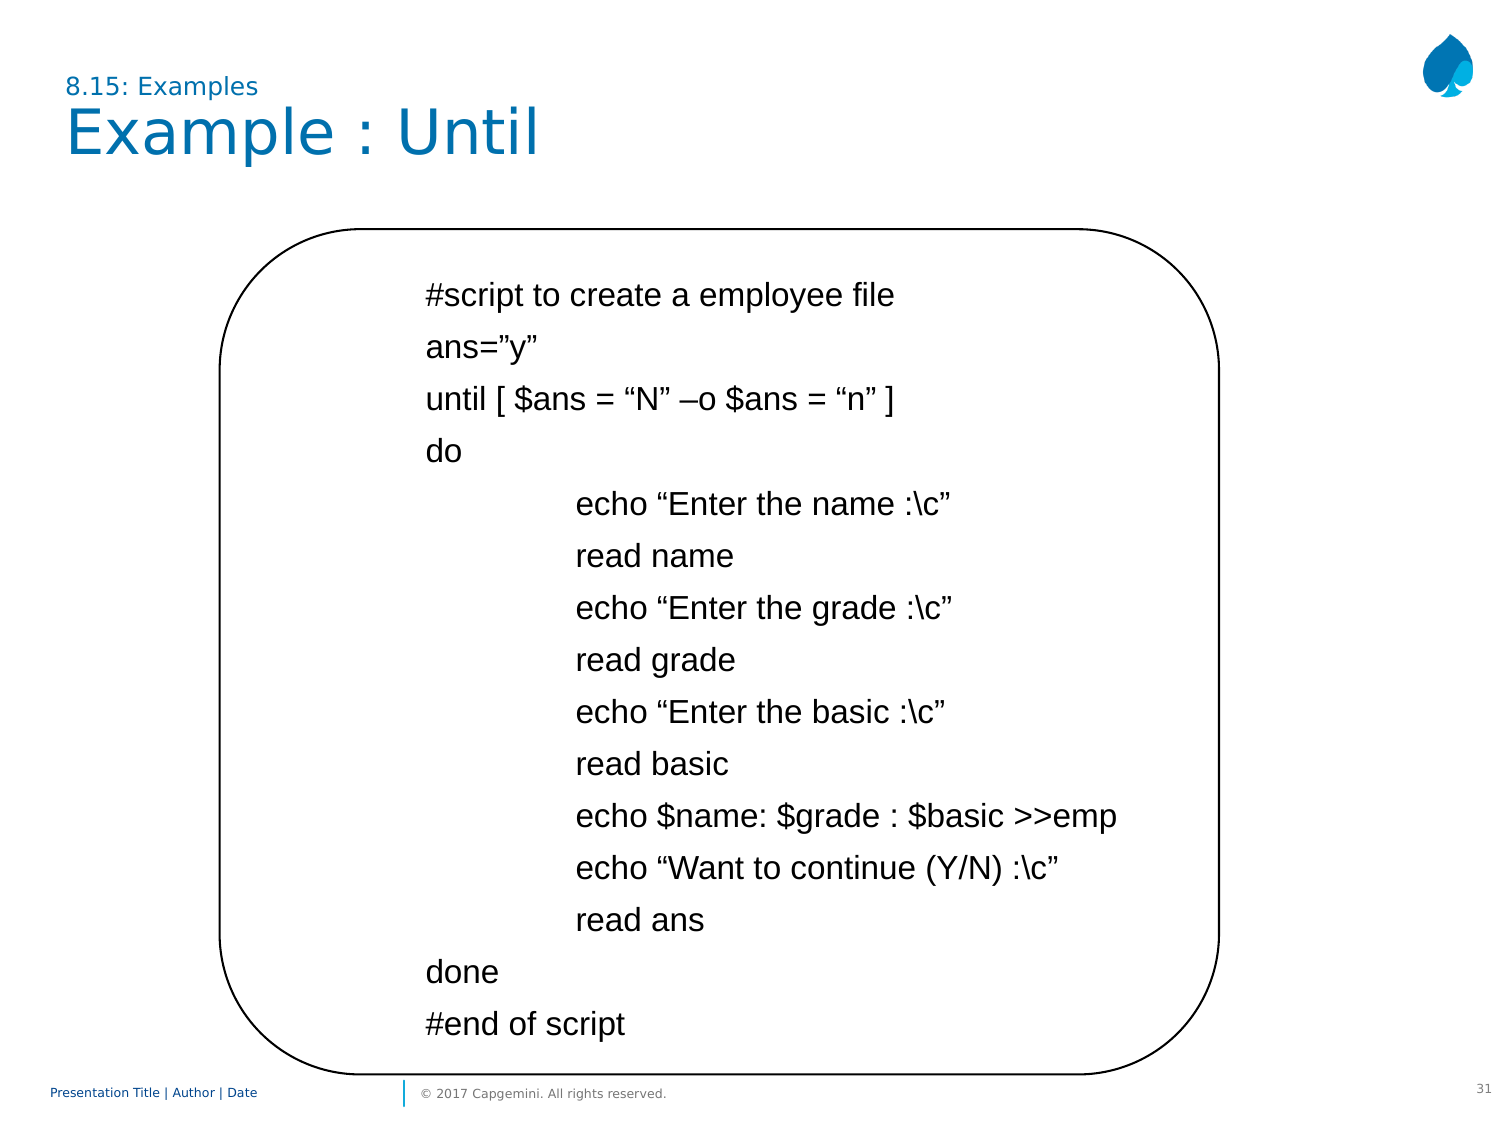

# 8.15: Examples Example : Until
#script to create a employee file
ans=”y”
until [ $ans = “N” –o $ans = “n” ]
do
	echo “Enter the name :\c”
	read name
	echo “Enter the grade :\c”
	read grade
	echo “Enter the basic :\c”
	read basic
	echo $name: $grade : $basic >>emp
	echo “Want to continue (Y/N) :\c”
	read ans
done
#end of script